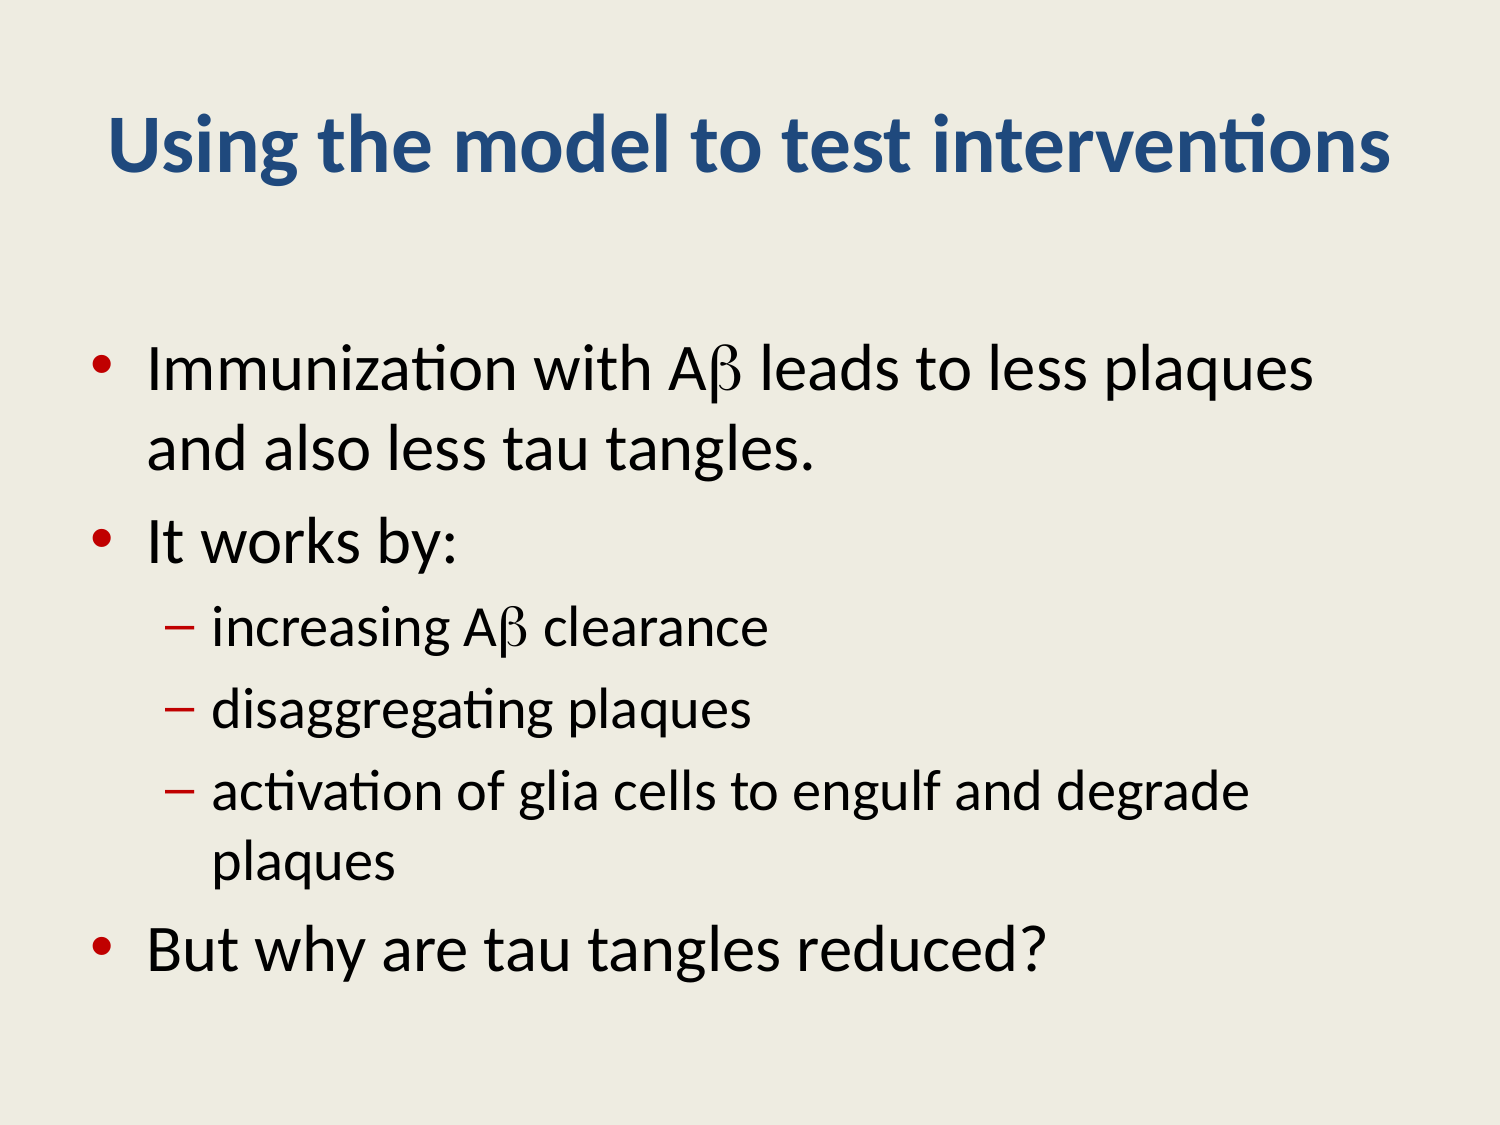

# Using the model to test interventions
Immunization with Aβ leads to less plaques and also less tau tangles.
It works by:
increasing Aβ clearance
disaggregating plaques
activation of glia cells to engulf and degrade plaques
But why are tau tangles reduced?